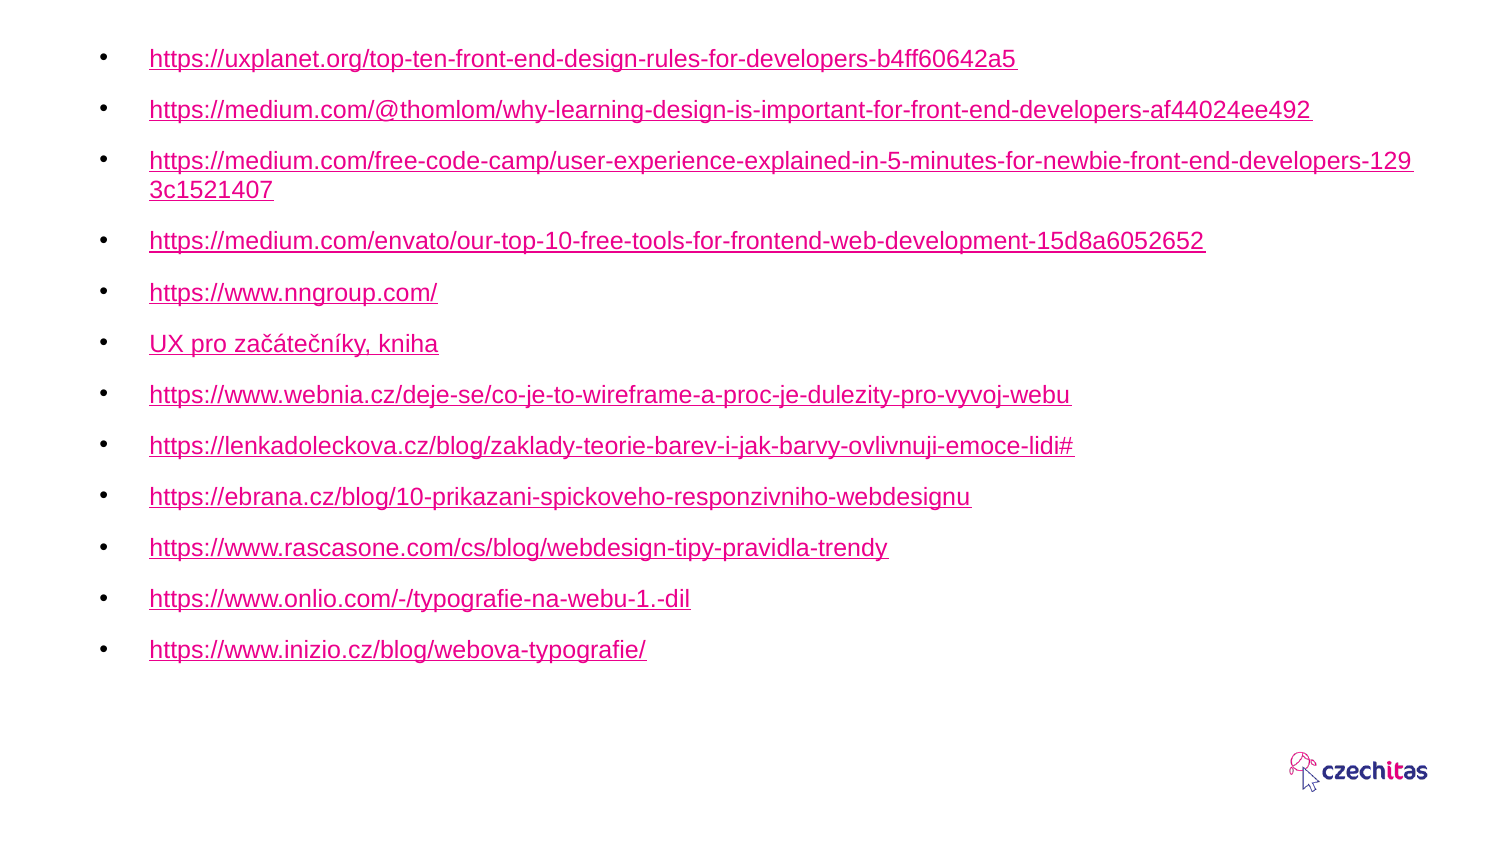

https://uxplanet.org/top-ten-front-end-design-rules-for-developers-b4ff60642a5
https://medium.com/@thomlom/why-learning-design-is-important-for-front-end-developers-af44024ee492
https://medium.com/free-code-camp/user-experience-explained-in-5-minutes-for-newbie-front-end-developers-1293c1521407
https://medium.com/envato/our-top-10-free-tools-for-frontend-web-development-15d8a6052652
https://www.nngroup.com/
UX pro začátečníky, kniha
https://www.webnia.cz/deje-se/co-je-to-wireframe-a-proc-je-dulezity-pro-vyvoj-webu
https://lenkadoleckova.cz/blog/zaklady-teorie-barev-i-jak-barvy-ovlivnuji-emoce-lidi#
https://ebrana.cz/blog/10-prikazani-spickoveho-responzivniho-webdesignu
https://www.rascasone.com/cs/blog/webdesign-tipy-pravidla-trendy
https://www.onlio.com/-/typografie-na-webu-1.-dil
https://www.inizio.cz/blog/webova-typografie/